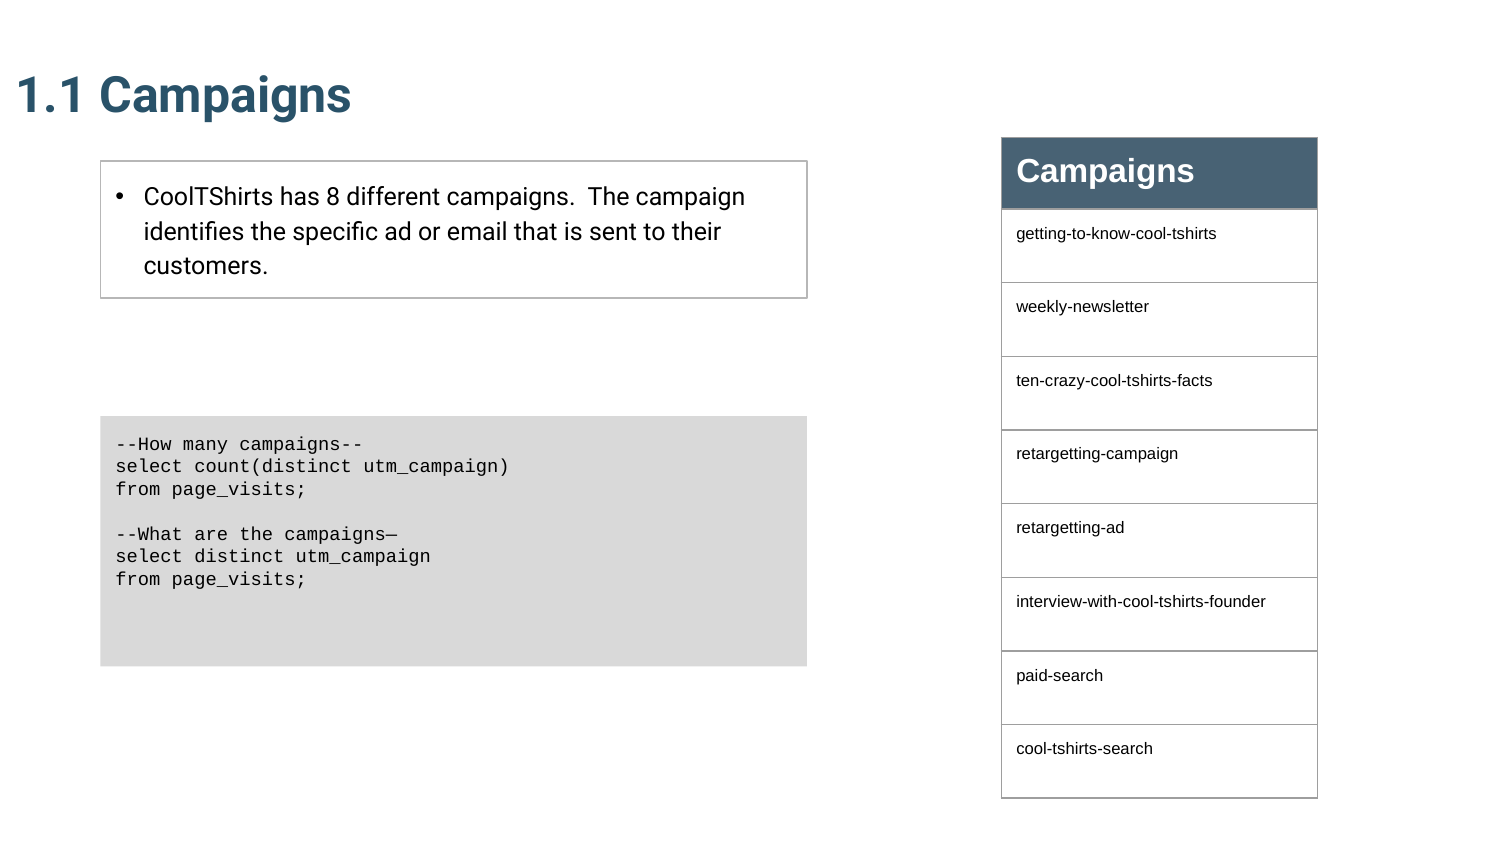

1.1 Campaigns
| Campaigns |
| --- |
| getting-to-know-cool-tshirts |
| weekly-newsletter |
| ten-crazy-cool-tshirts-facts |
| retargetting-campaign |
| retargetting-ad |
| interview-with-cool-tshirts-founder |
| paid-search |
| cool-tshirts-search |
CoolTShirts has 8 different campaigns.  The campaign identifies the specific ad or email that is sent to their customers.

--How many campaigns--
select count(distinct utm_campaign)
from page_visits;

--What are the campaigns—
select distinct utm_campaign
from page_visits;